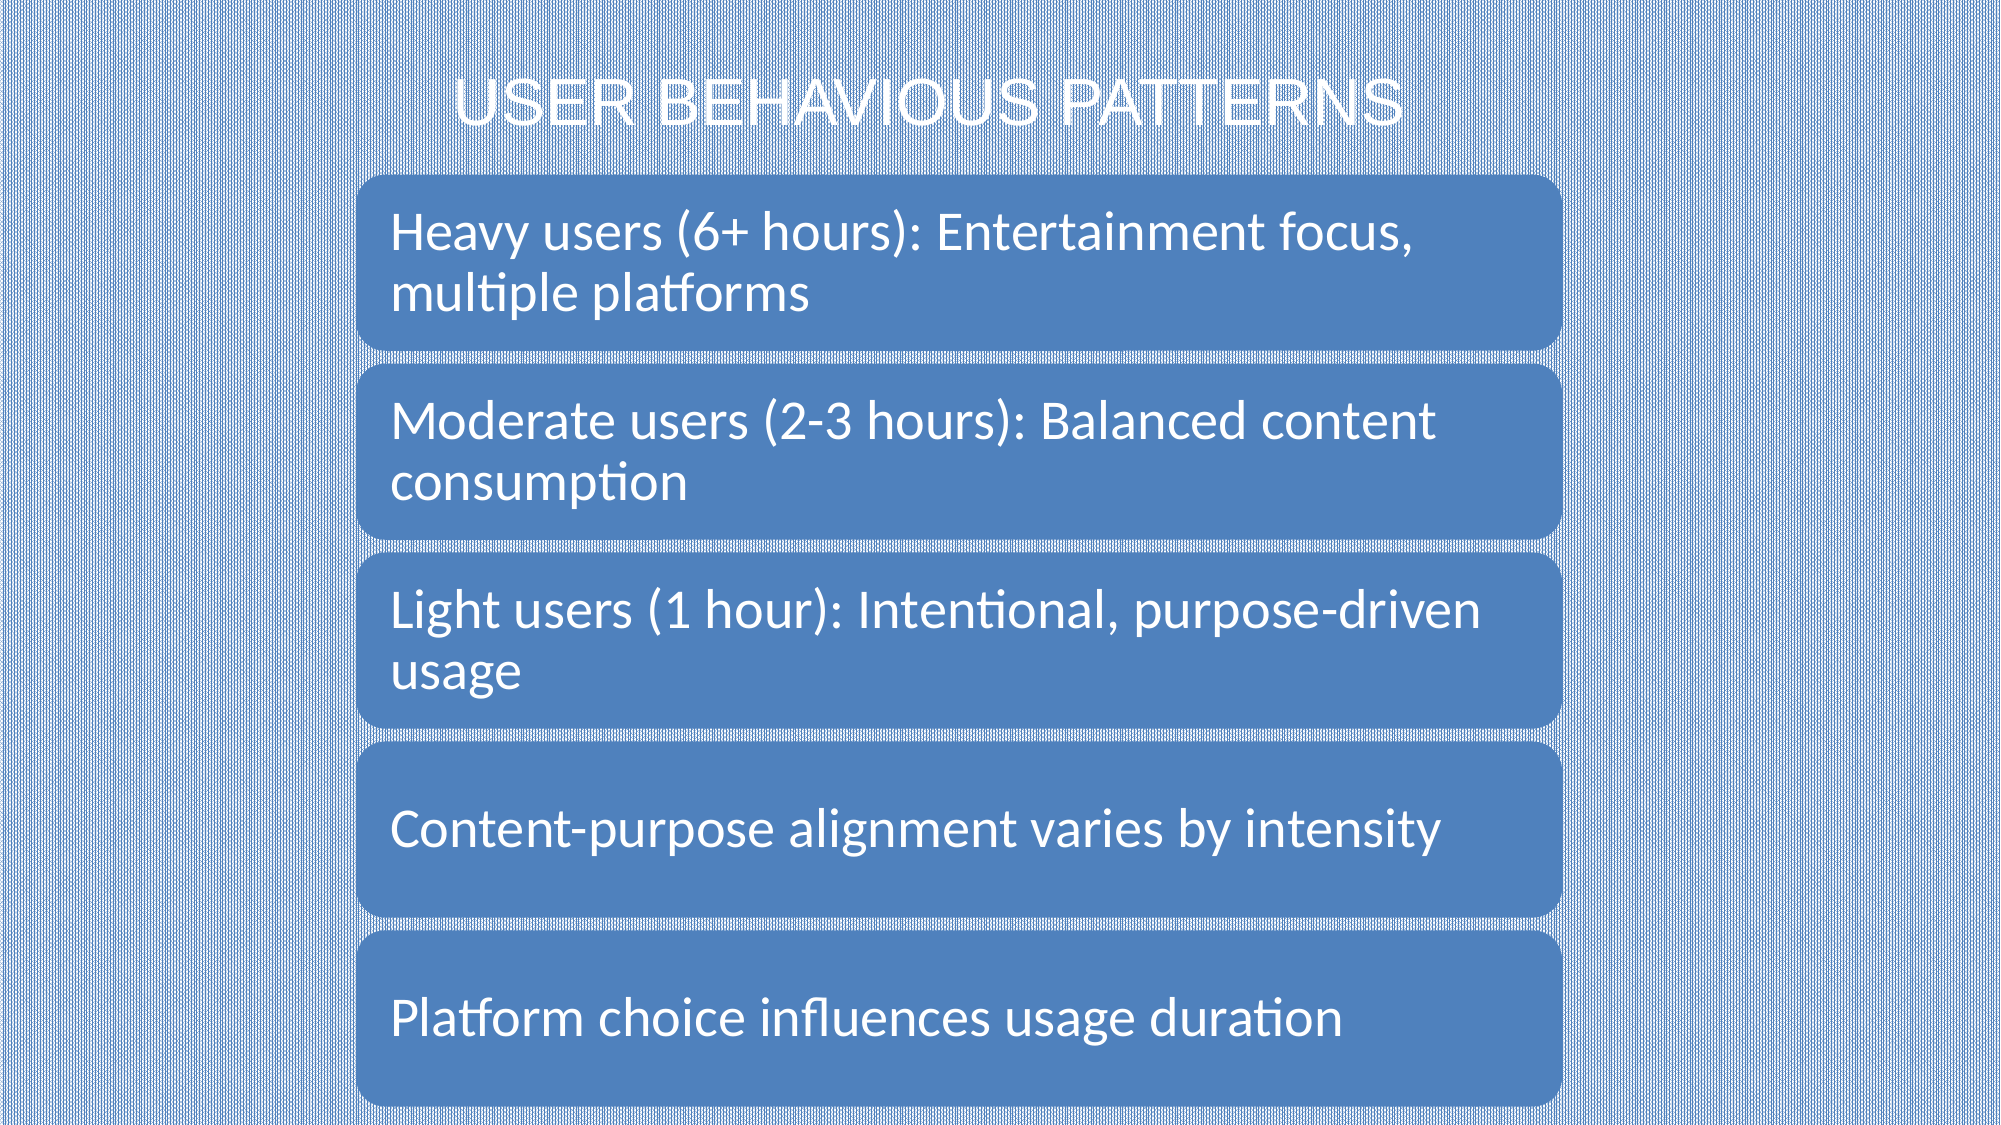

# USER BEHAVIOUS PATTERNS
Heavy users (6+ hours): Entertainment focus, multiple platforms
Moderate users (2-3 hours): Balanced content consumption
Light users (1 hour): Intentional, purpose-driven usage
Content-purpose alignment varies by intensity
Platform choice influences usage duration